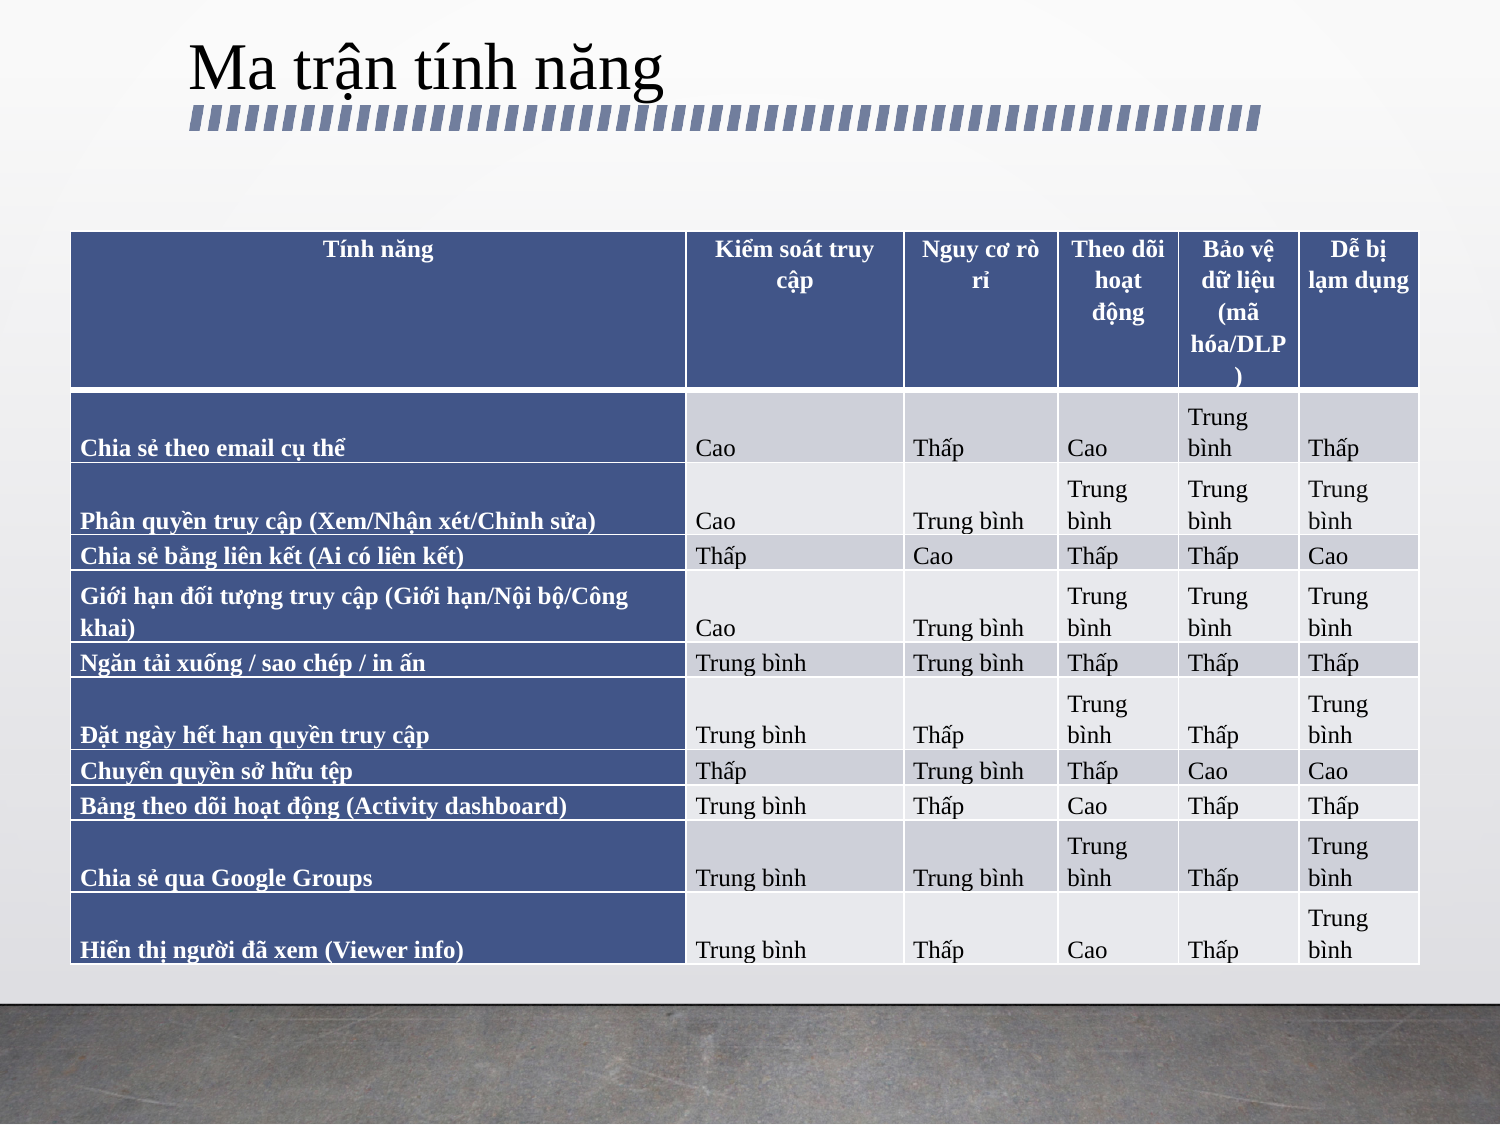

# Ma trận tính năng
| Tính năng | Kiểm soát truy cập | Nguy cơ rò rỉ | Theo dõi hoạt động | Bảo vệ dữ liệu (mã hóa/DLP) | Dễ bị lạm dụng |
| --- | --- | --- | --- | --- | --- |
| Chia sẻ theo email cụ thể | Cao | Thấp | Cao | Trung bình | Thấp |
| Phân quyền truy cập (Xem/Nhận xét/Chỉnh sửa) | Cao | Trung bình | Trung bình | Trung bình | Trung bình |
| Chia sẻ bằng liên kết (Ai có liên kết) | Thấp | Cao | Thấp | Thấp | Cao |
| Giới hạn đối tượng truy cập (Giới hạn/Nội bộ/Công khai) | Cao | Trung bình | Trung bình | Trung bình | Trung bình |
| Ngăn tải xuống / sao chép / in ấn | Trung bình | Trung bình | Thấp | Thấp | Thấp |
| Đặt ngày hết hạn quyền truy cập | Trung bình | Thấp | Trung bình | Thấp | Trung bình |
| Chuyển quyền sở hữu tệp | Thấp | Trung bình | Thấp | Cao | Cao |
| Bảng theo dõi hoạt động (Activity dashboard) | Trung bình | Thấp | Cao | Thấp | Thấp |
| Chia sẻ qua Google Groups | Trung bình | Trung bình | Trung bình | Thấp | Trung bình |
| Hiển thị người đã xem (Viewer info) | Trung bình | Thấp | Cao | Thấp | Trung bình |